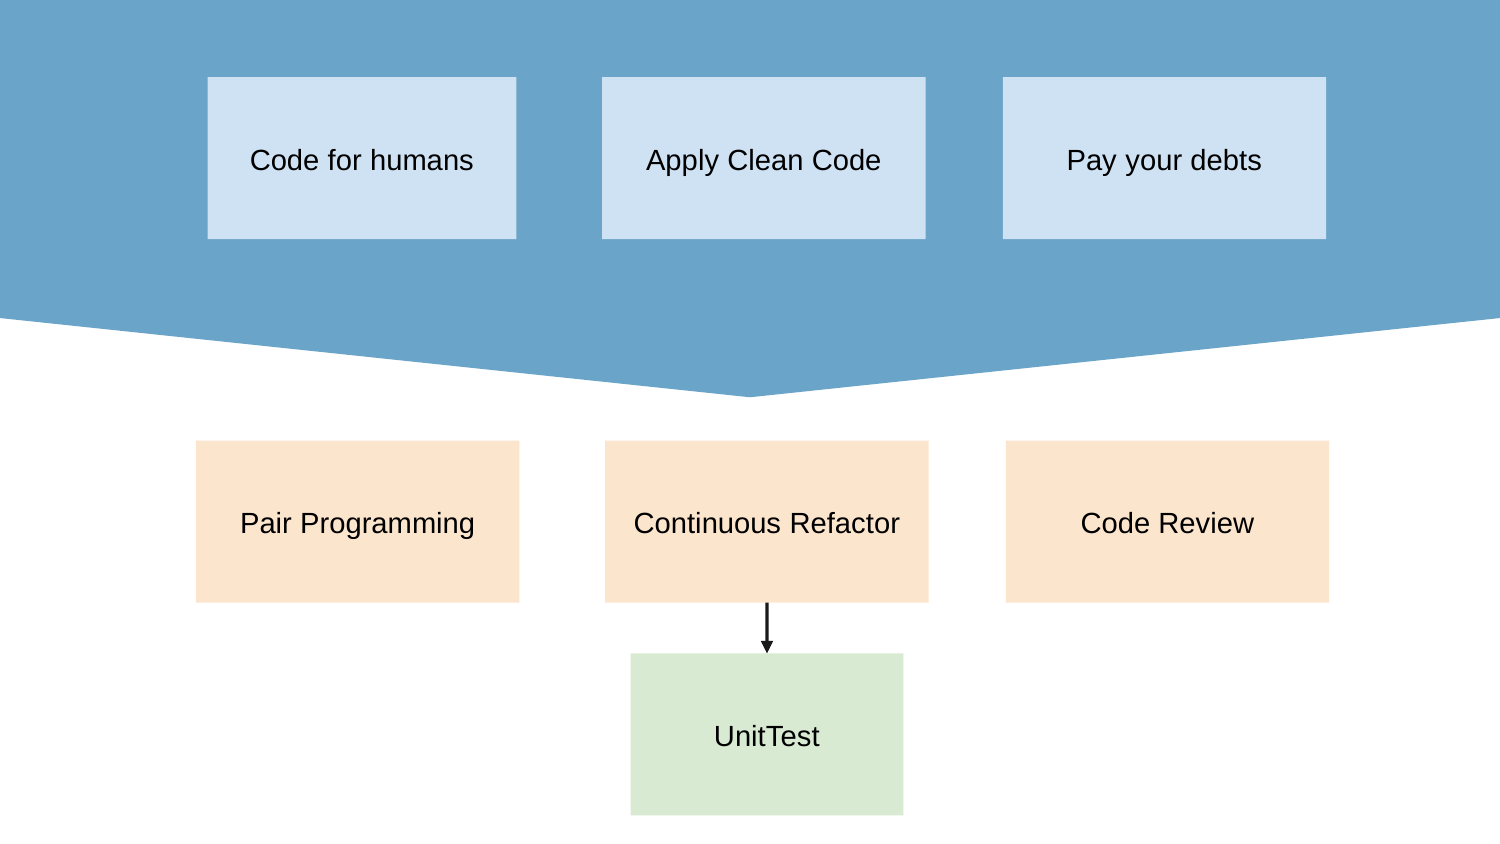

Code for humans
Apply Clean Code
Pay your debts
Pair Programming
Continuous Refactor
Code Review
UnitTest